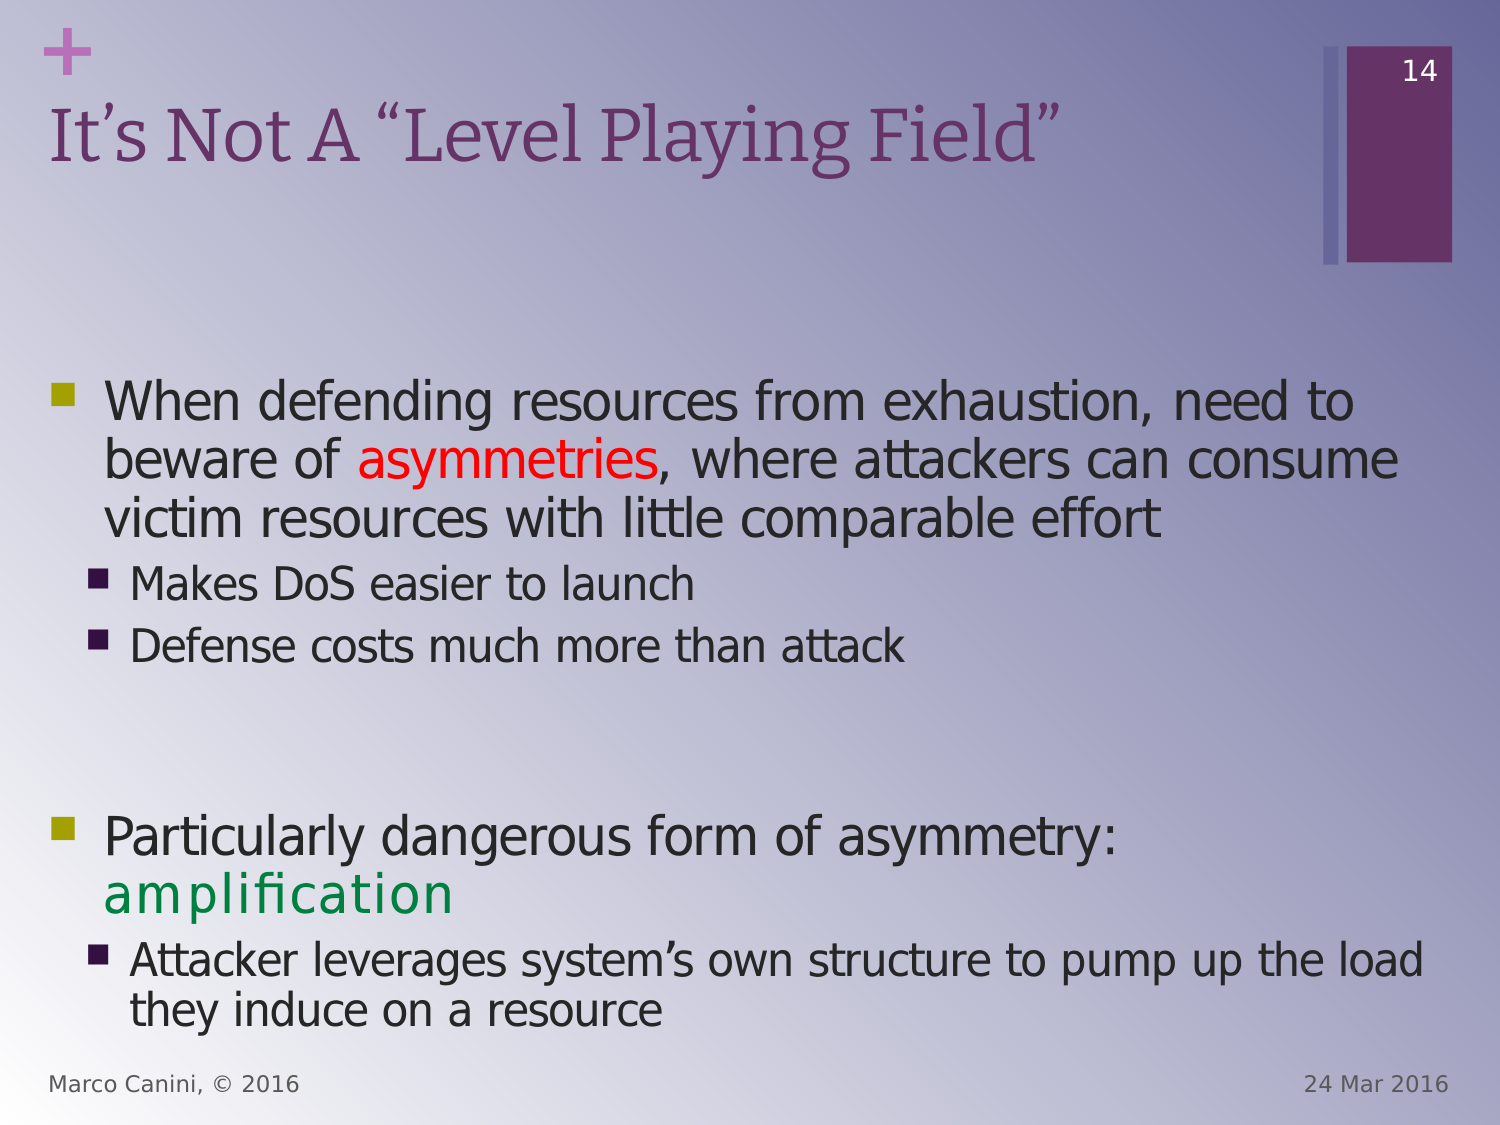

14
# It’s Not A “Level Playing Field”

When defending resources from exhaustion, need to beware of asymmetries, where attackers can consume victim resources with little comparable effort
Makes DoS easier to launch
Defense costs much more than attack

Particularly dangerous form of asymmetry: amplification
Attacker leverages system’s own structure to pump up the load they induce on a resource
Marco Canini, © 2016
24 Mar 2016